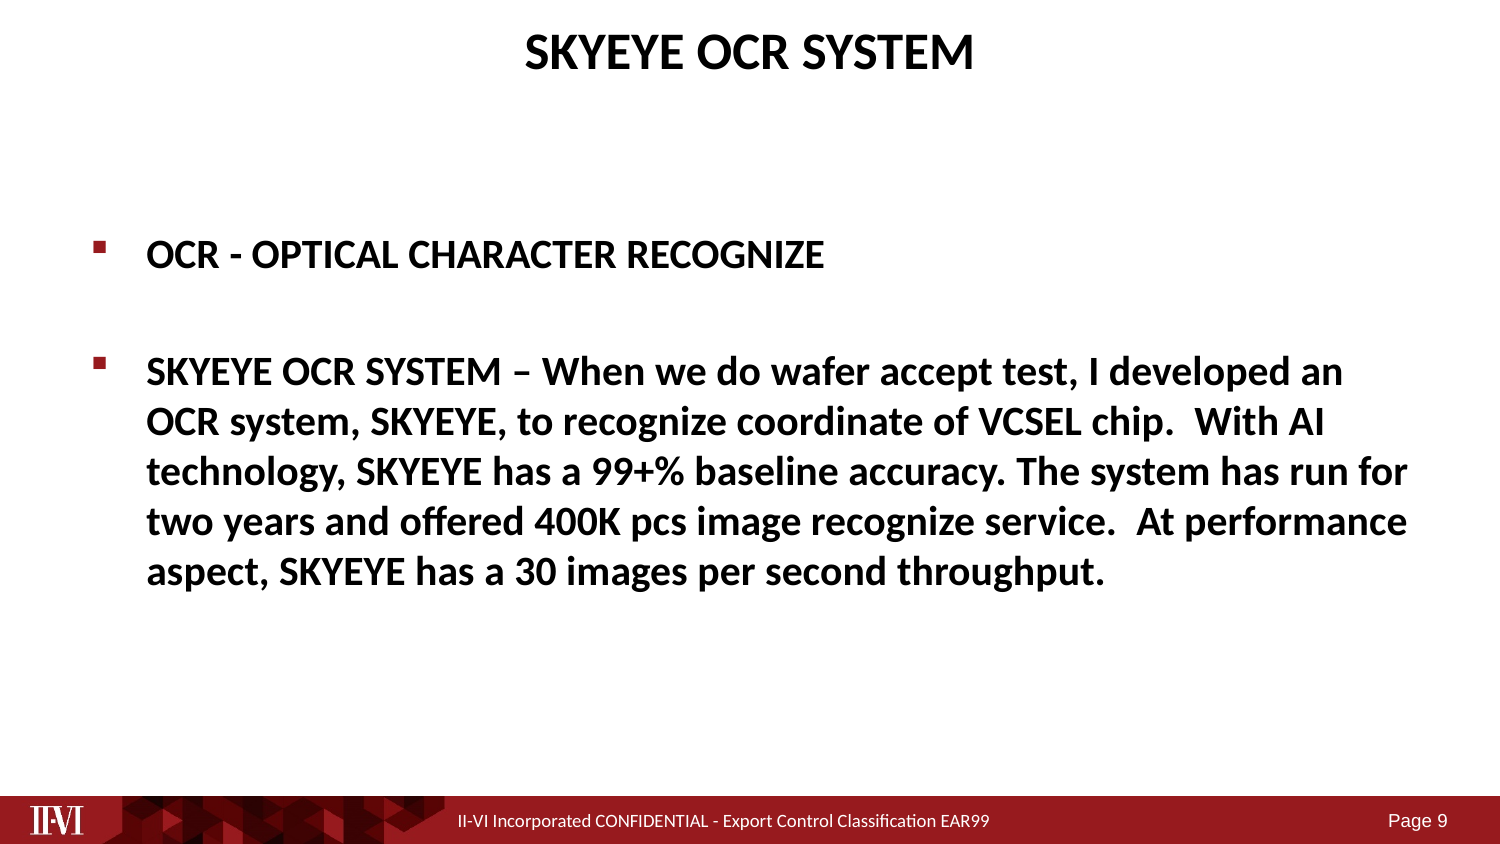

# SKYEYE OCR SYSTEM

OCR - OPTICAL CHARACTER RECOGNIZE

SKYEYE OCR SYSTEM – When we do wafer accept test, I developed an OCR system, SKYEYE, to recognize coordinate of VCSEL chip.  With AI technology, SKYEYE has a 99+% baseline accuracy. The system has run for two years and offered 400K pcs image recognize service.  At performance aspect, SKYEYE has a 30 images per second throughput.